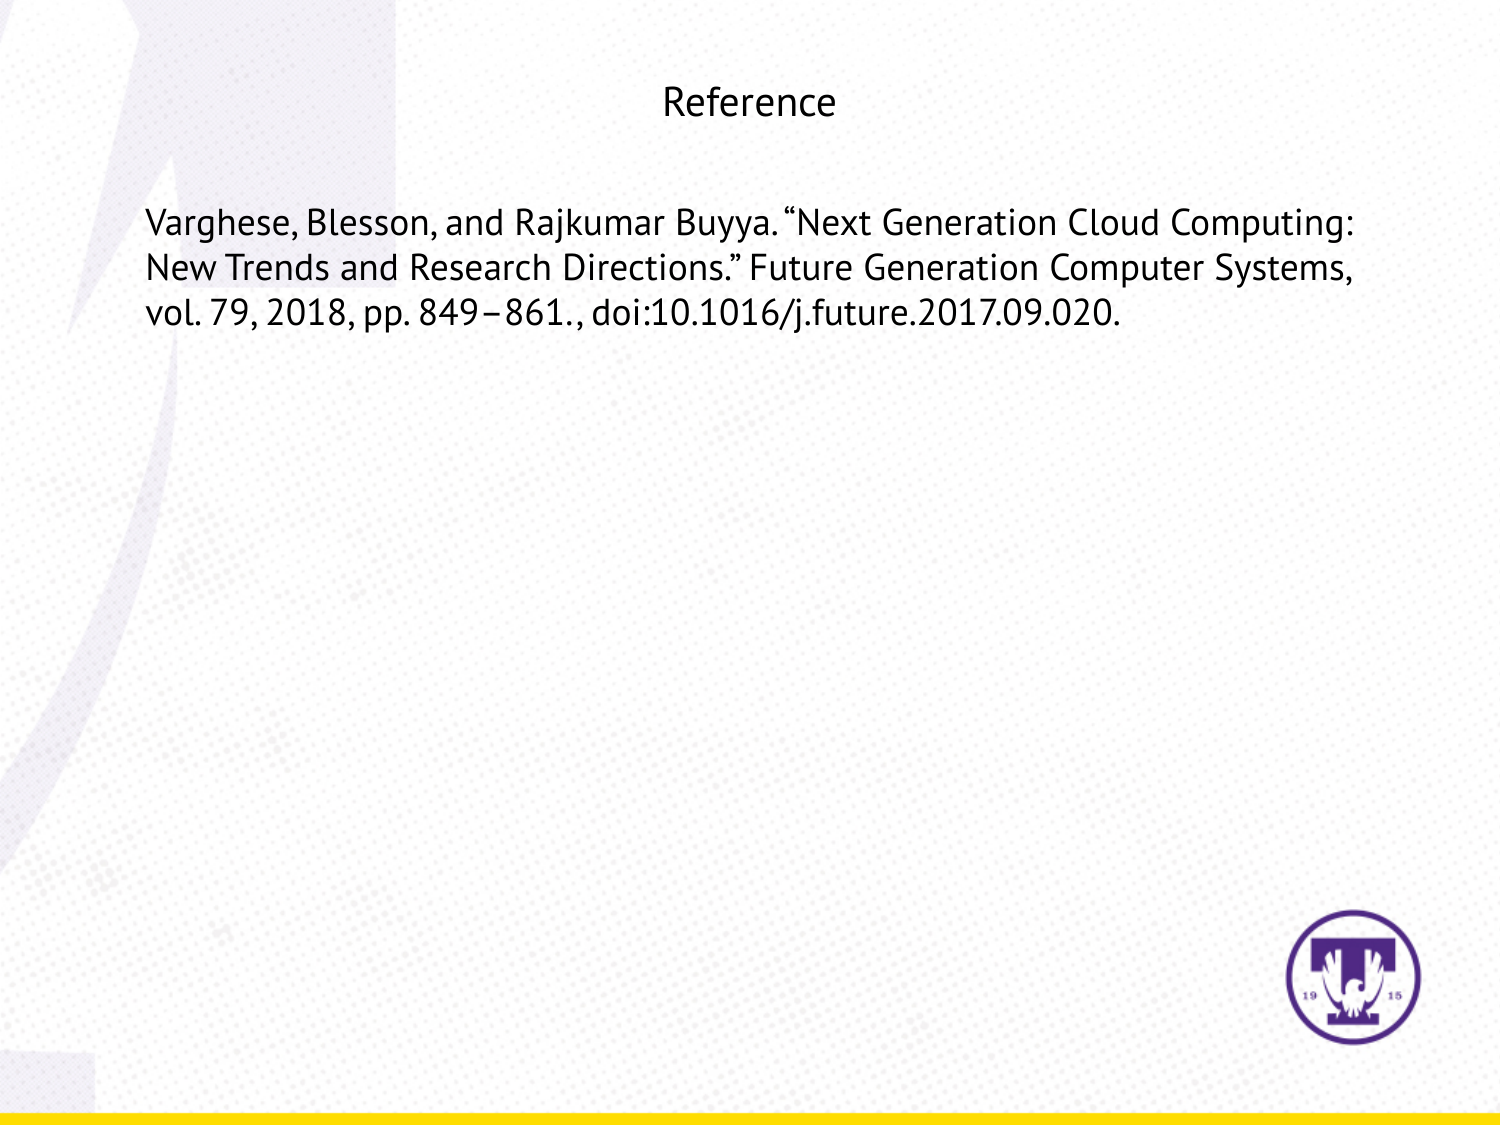

Reference
Varghese, Blesson, and Rajkumar Buyya. “Next Generation Cloud Computing: New Trends and Research Directions.” Future Generation Computer Systems, vol. 79, 2018, pp. 849–861., doi:10.1016/j.future.2017.09.020.